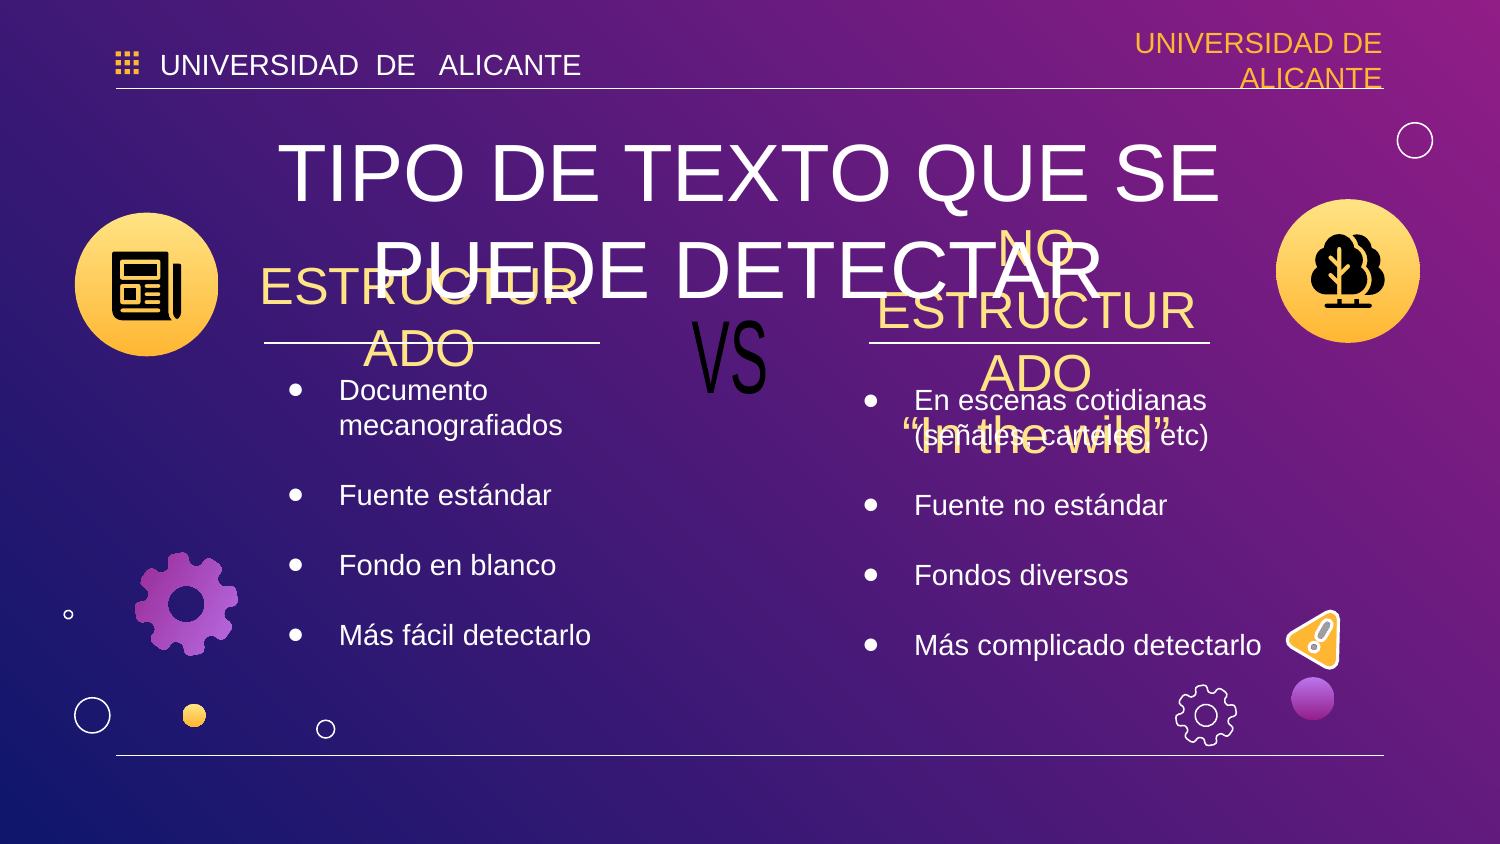

UNIVERSIDAD  DE   ALICANTE
UNIVERSIDAD DE ALICANTE

TIPO DE TEXTO QUE SE PUEDE DETECTAR

NO ESTRUCTURADO
“In the wild”

# ESTRUCTURADO
VS
Documento mecanografiados

Fuente estándar

Fondo en blanco

Más fácil detectarlo
En escenas cotidianas (señales, carteles, etc)

Fuente no estándar

Fondos diversos

Más complicado detectarlo